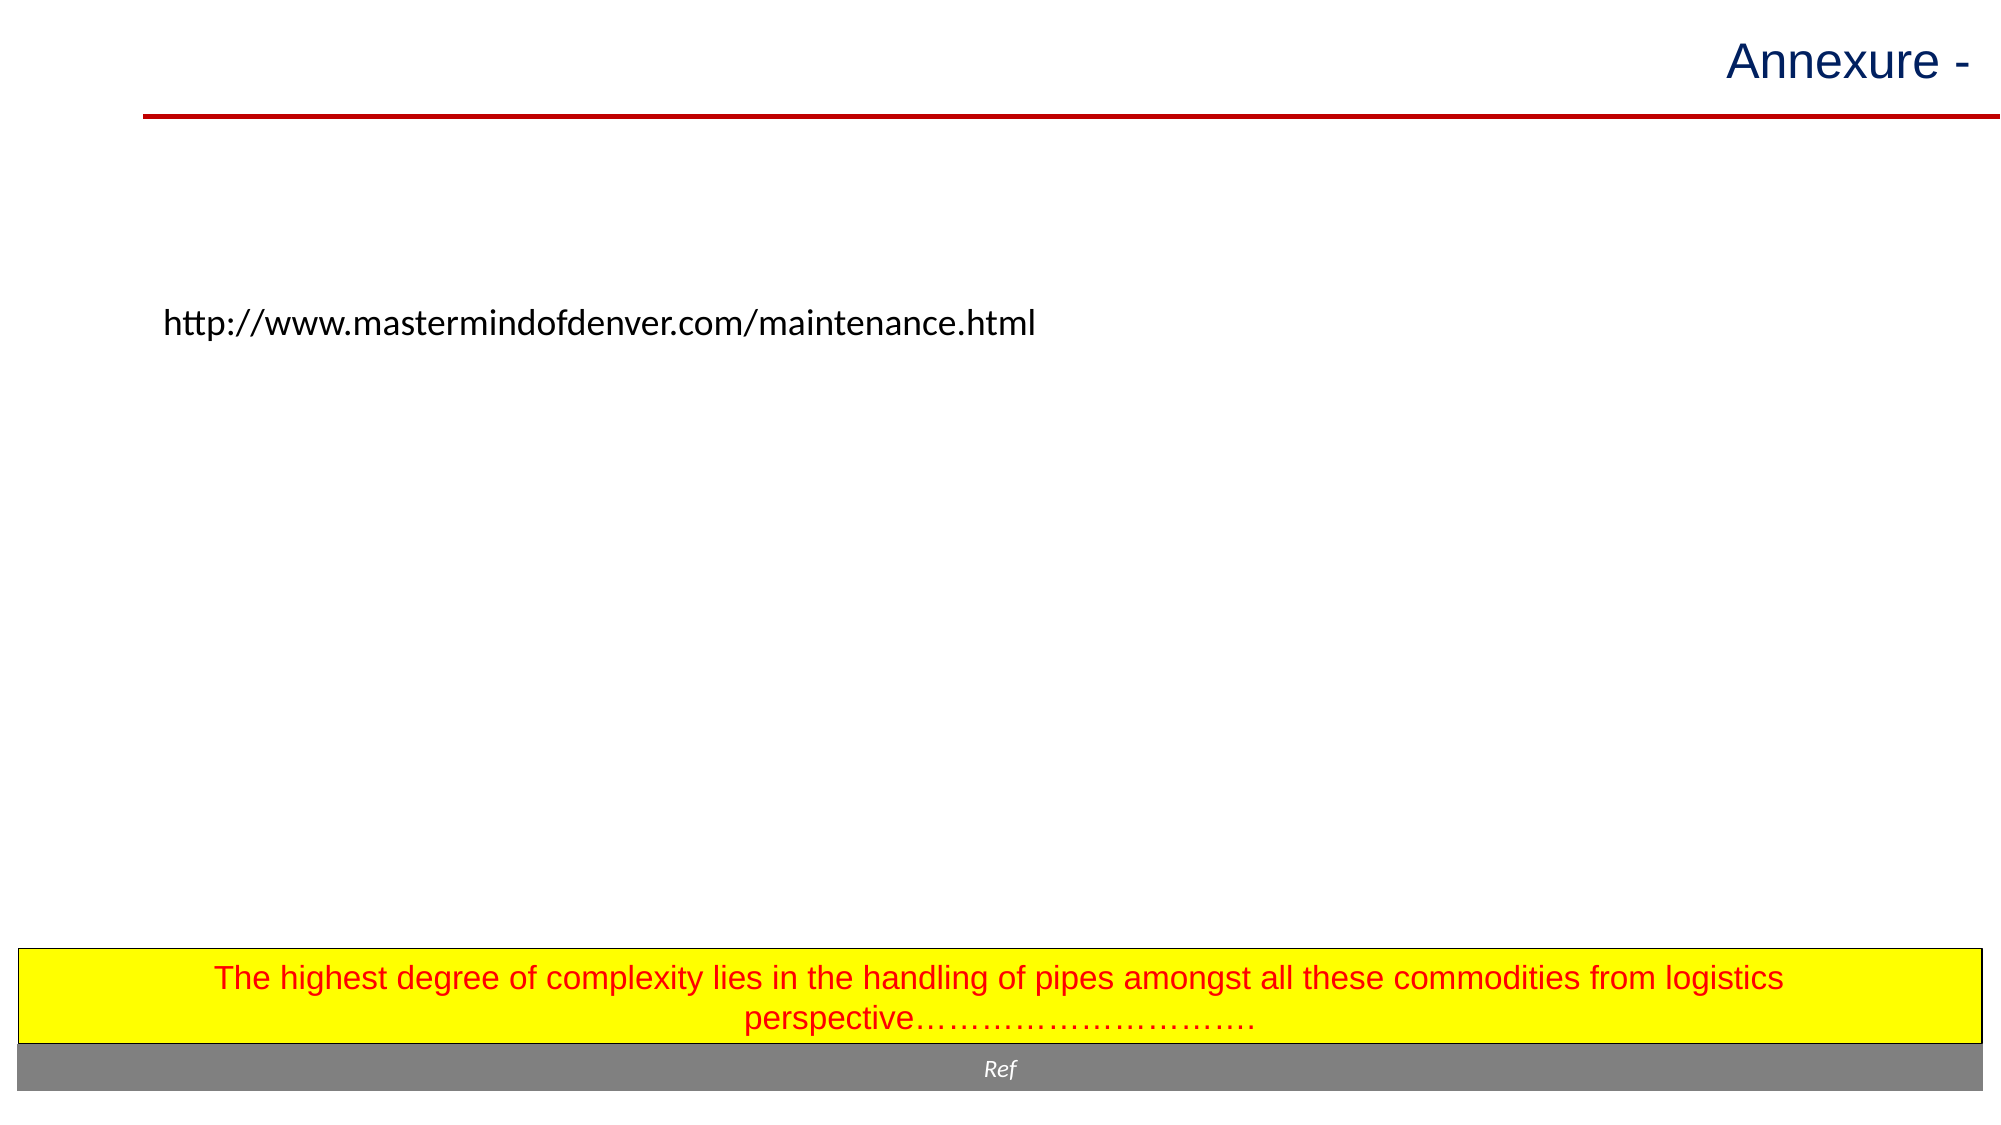

# Annexure -
http://www.mastermindofdenver.com/maintenance.html
The highest degree of complexity lies in the handling of pipes amongst all these commodities from logistics perspective………………………….
19
Ref